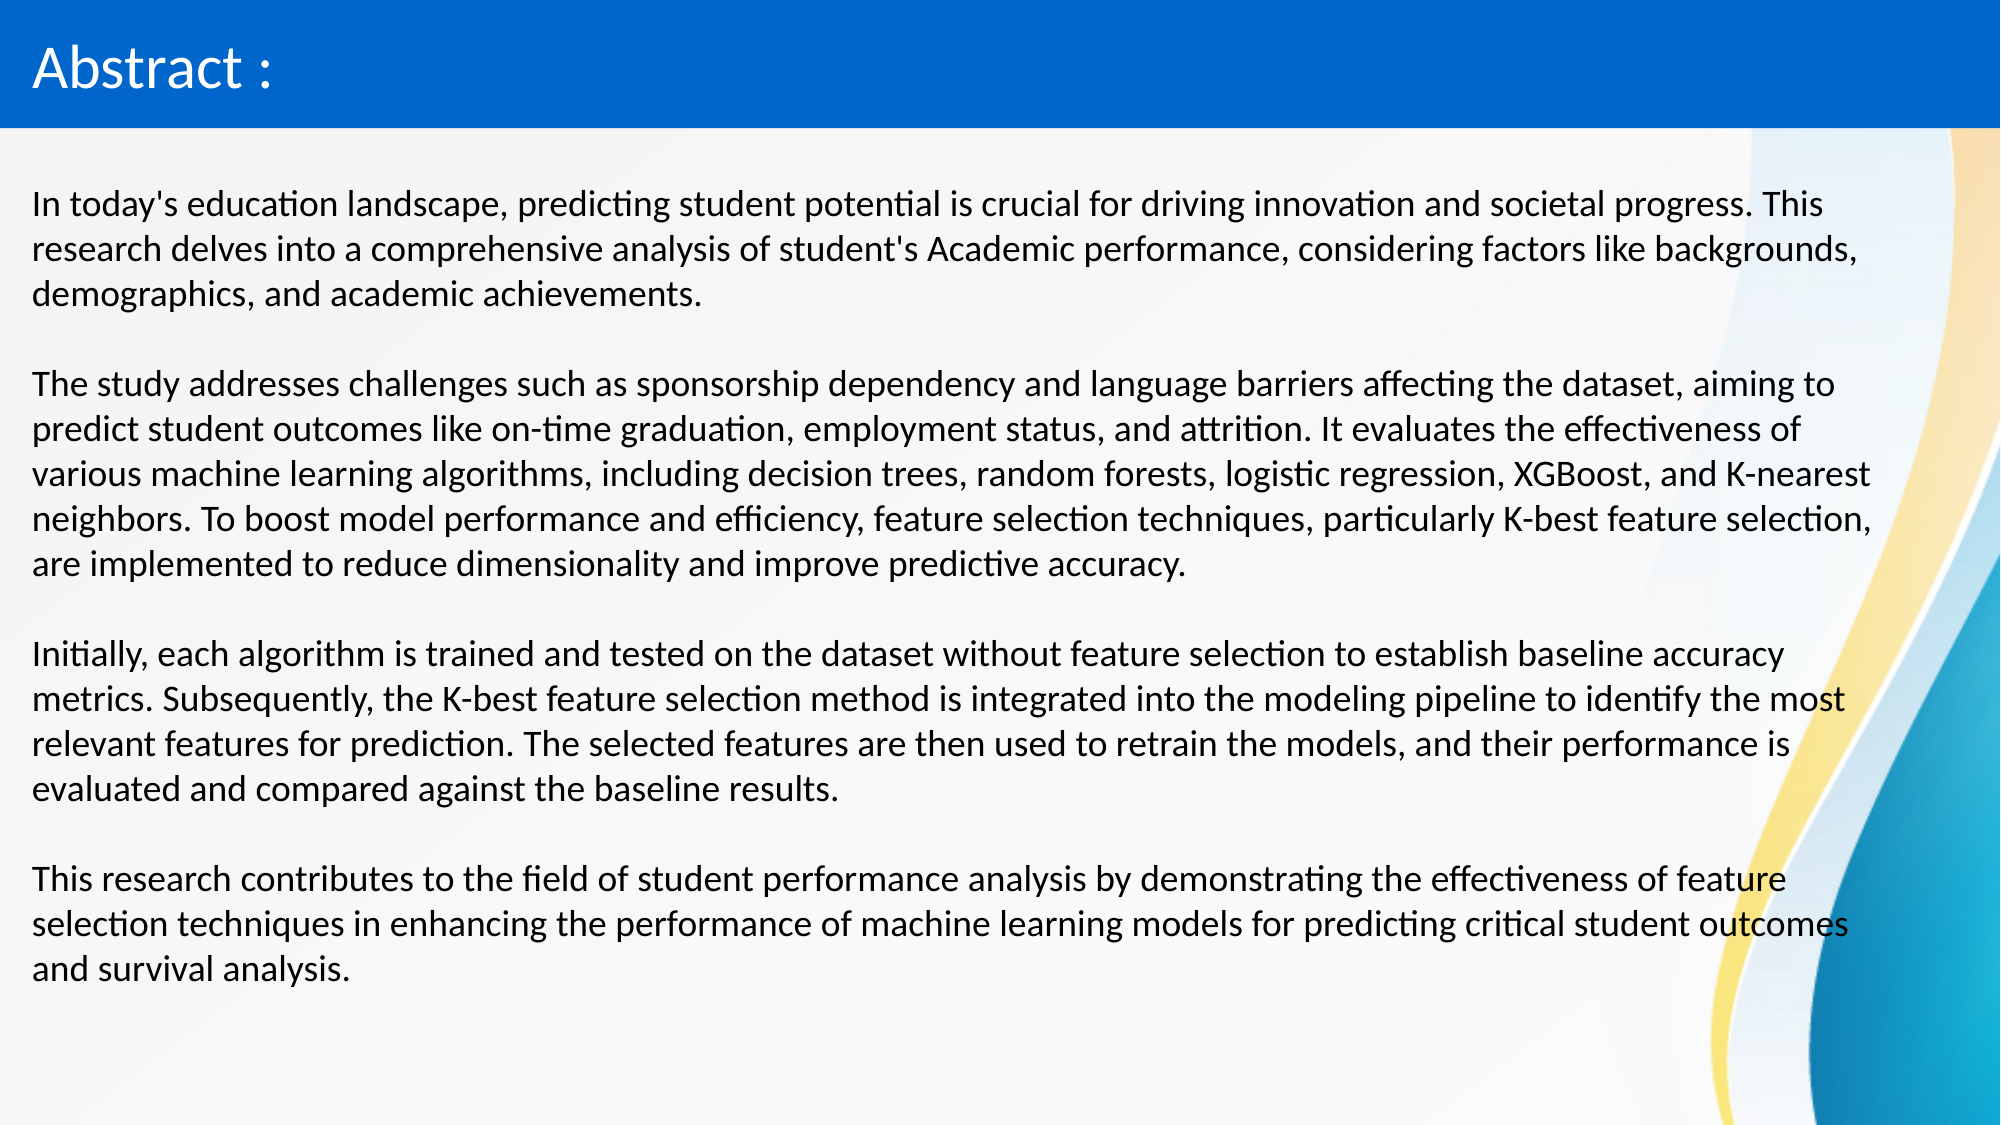

# Abstract :
In today's education landscape, predicting student potential is crucial for driving innovation and societal progress. This research delves into a comprehensive analysis of student's Academic performance, considering factors like backgrounds, demographics, and academic achievements.

The study addresses challenges such as sponsorship dependency and language barriers affecting the dataset, aiming to predict student outcomes like on-time graduation, employment status, and attrition. It evaluates the effectiveness of various machine learning algorithms, including decision trees, random forests, logistic regression, XGBoost, and K-nearest neighbors. To boost model performance and efficiency, feature selection techniques, particularly K-best feature selection, are implemented to reduce dimensionality and improve predictive accuracy.

Initially, each algorithm is trained and tested on the dataset without feature selection to establish baseline accuracy metrics. Subsequently, the K-best feature selection method is integrated into the modeling pipeline to identify the most relevant features for prediction. The selected features are then used to retrain the models, and their performance is evaluated and compared against the baseline results.

This research contributes to the field of student performance analysis by demonstrating the effectiveness of feature selection techniques in enhancing the performance of machine learning models for predicting critical student outcomes and survival analysis.